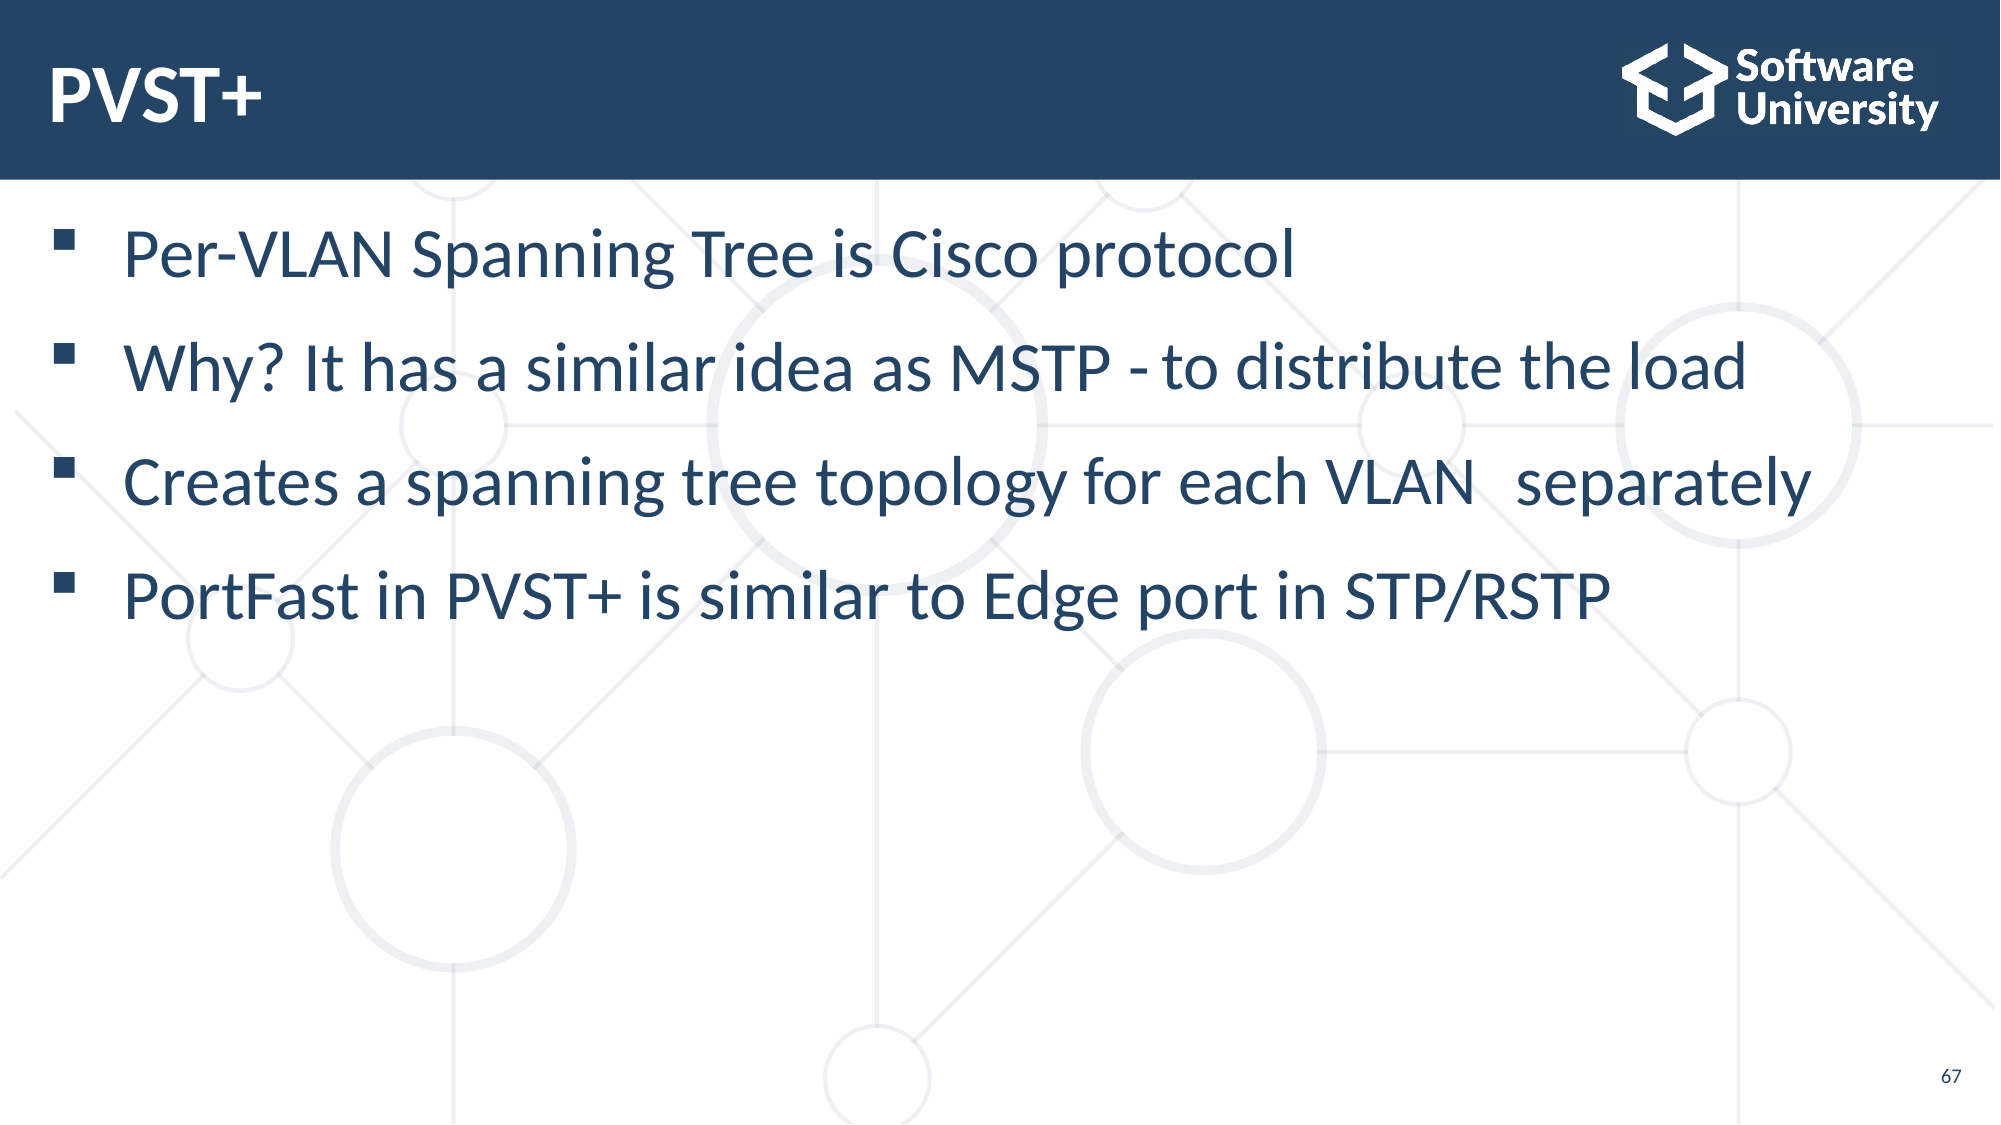

# PVST+
Per-VLAN Spanning Tree is Cisco protocol
Why? It has a similar idea as MSTP -
Creates a spanning tree topology                            separately
PortFast in PVST+ is similar to Edge port in STP/RSTP
to distribute the load
for each VLAN
67